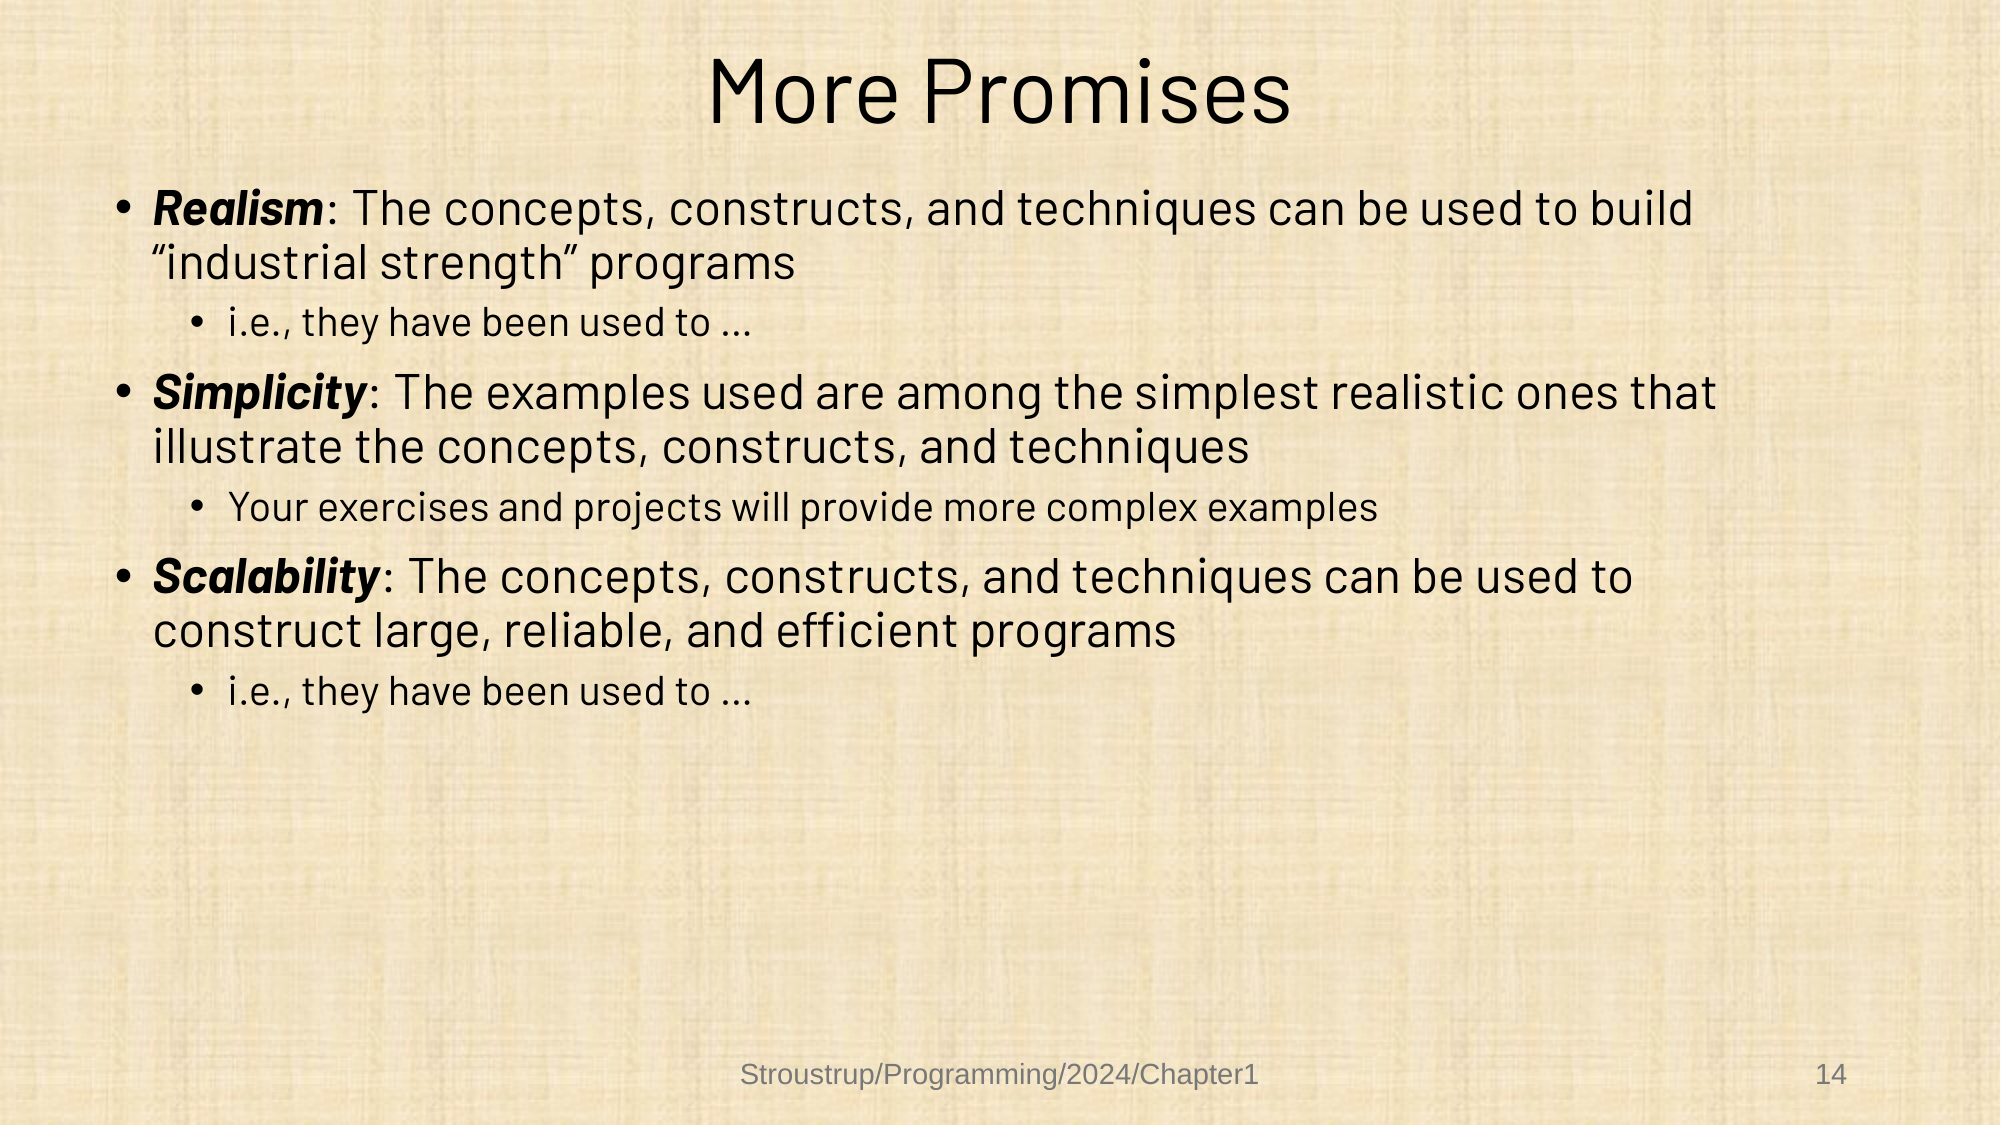

# More Promises
Realism: The concepts, constructs, and techniques can be used to build “industrial strength” programs
i.e., they have been used to …
Simplicity: The examples used are among the simplest realistic ones that illustrate the concepts, constructs, and techniques
Your exercises and projects will provide more complex examples
Scalability: The concepts, constructs, and techniques can be used to construct large, reliable, and efficient programs
i.e., they have been used to …
Stroustrup/Programming/2024/Chapter1
14